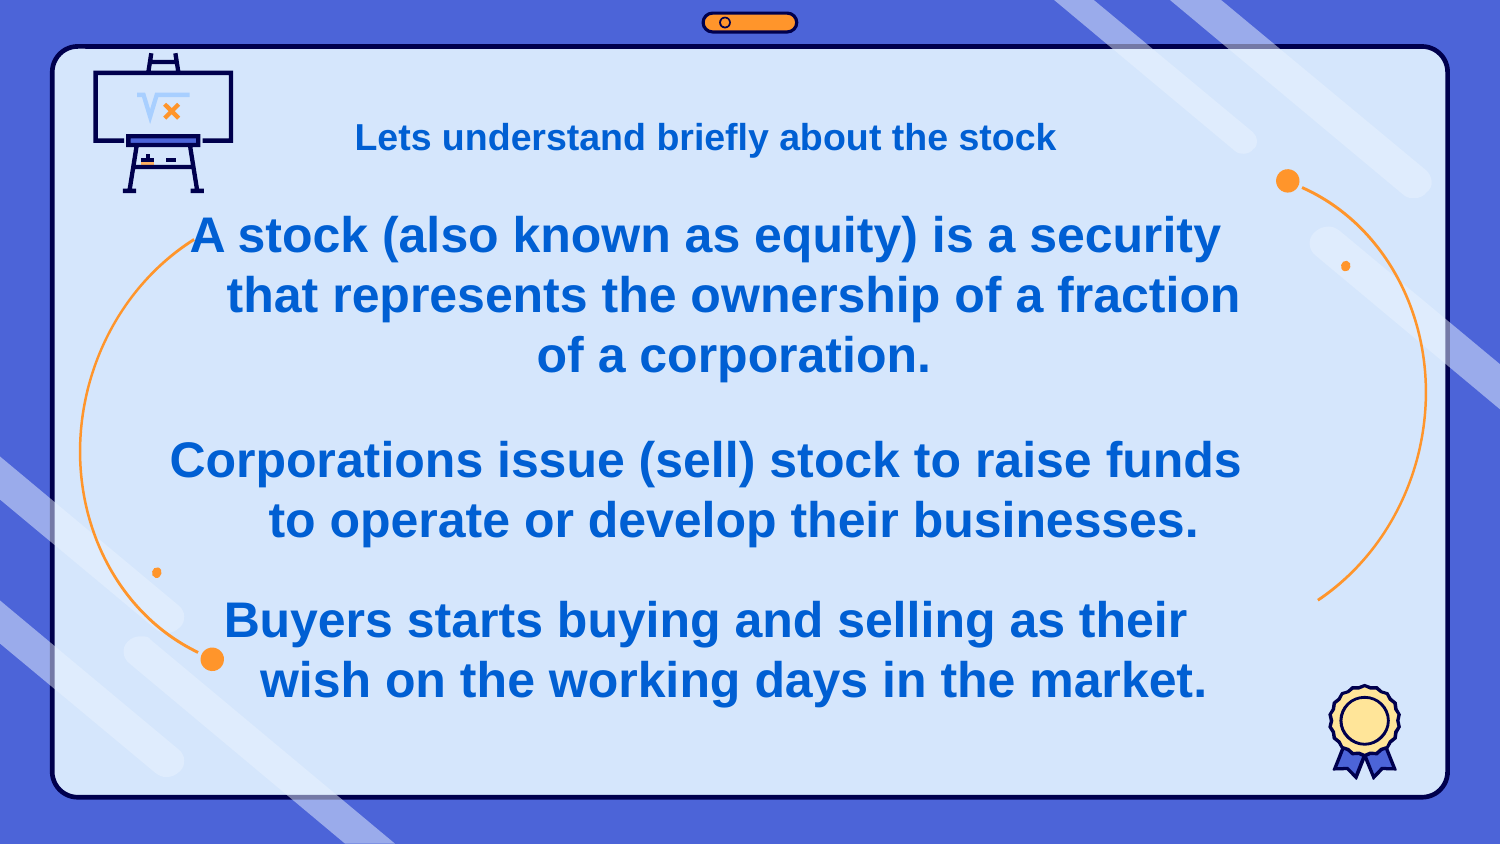

Lets understand briefly about the stock

A stock (also known as equity) is a security that represents the ownership of a fraction of a corporation.

Corporations issue (sell) stock to raise funds to operate or develop their businesses.

Buyers starts buying and selling as their wish on the working days in the market.